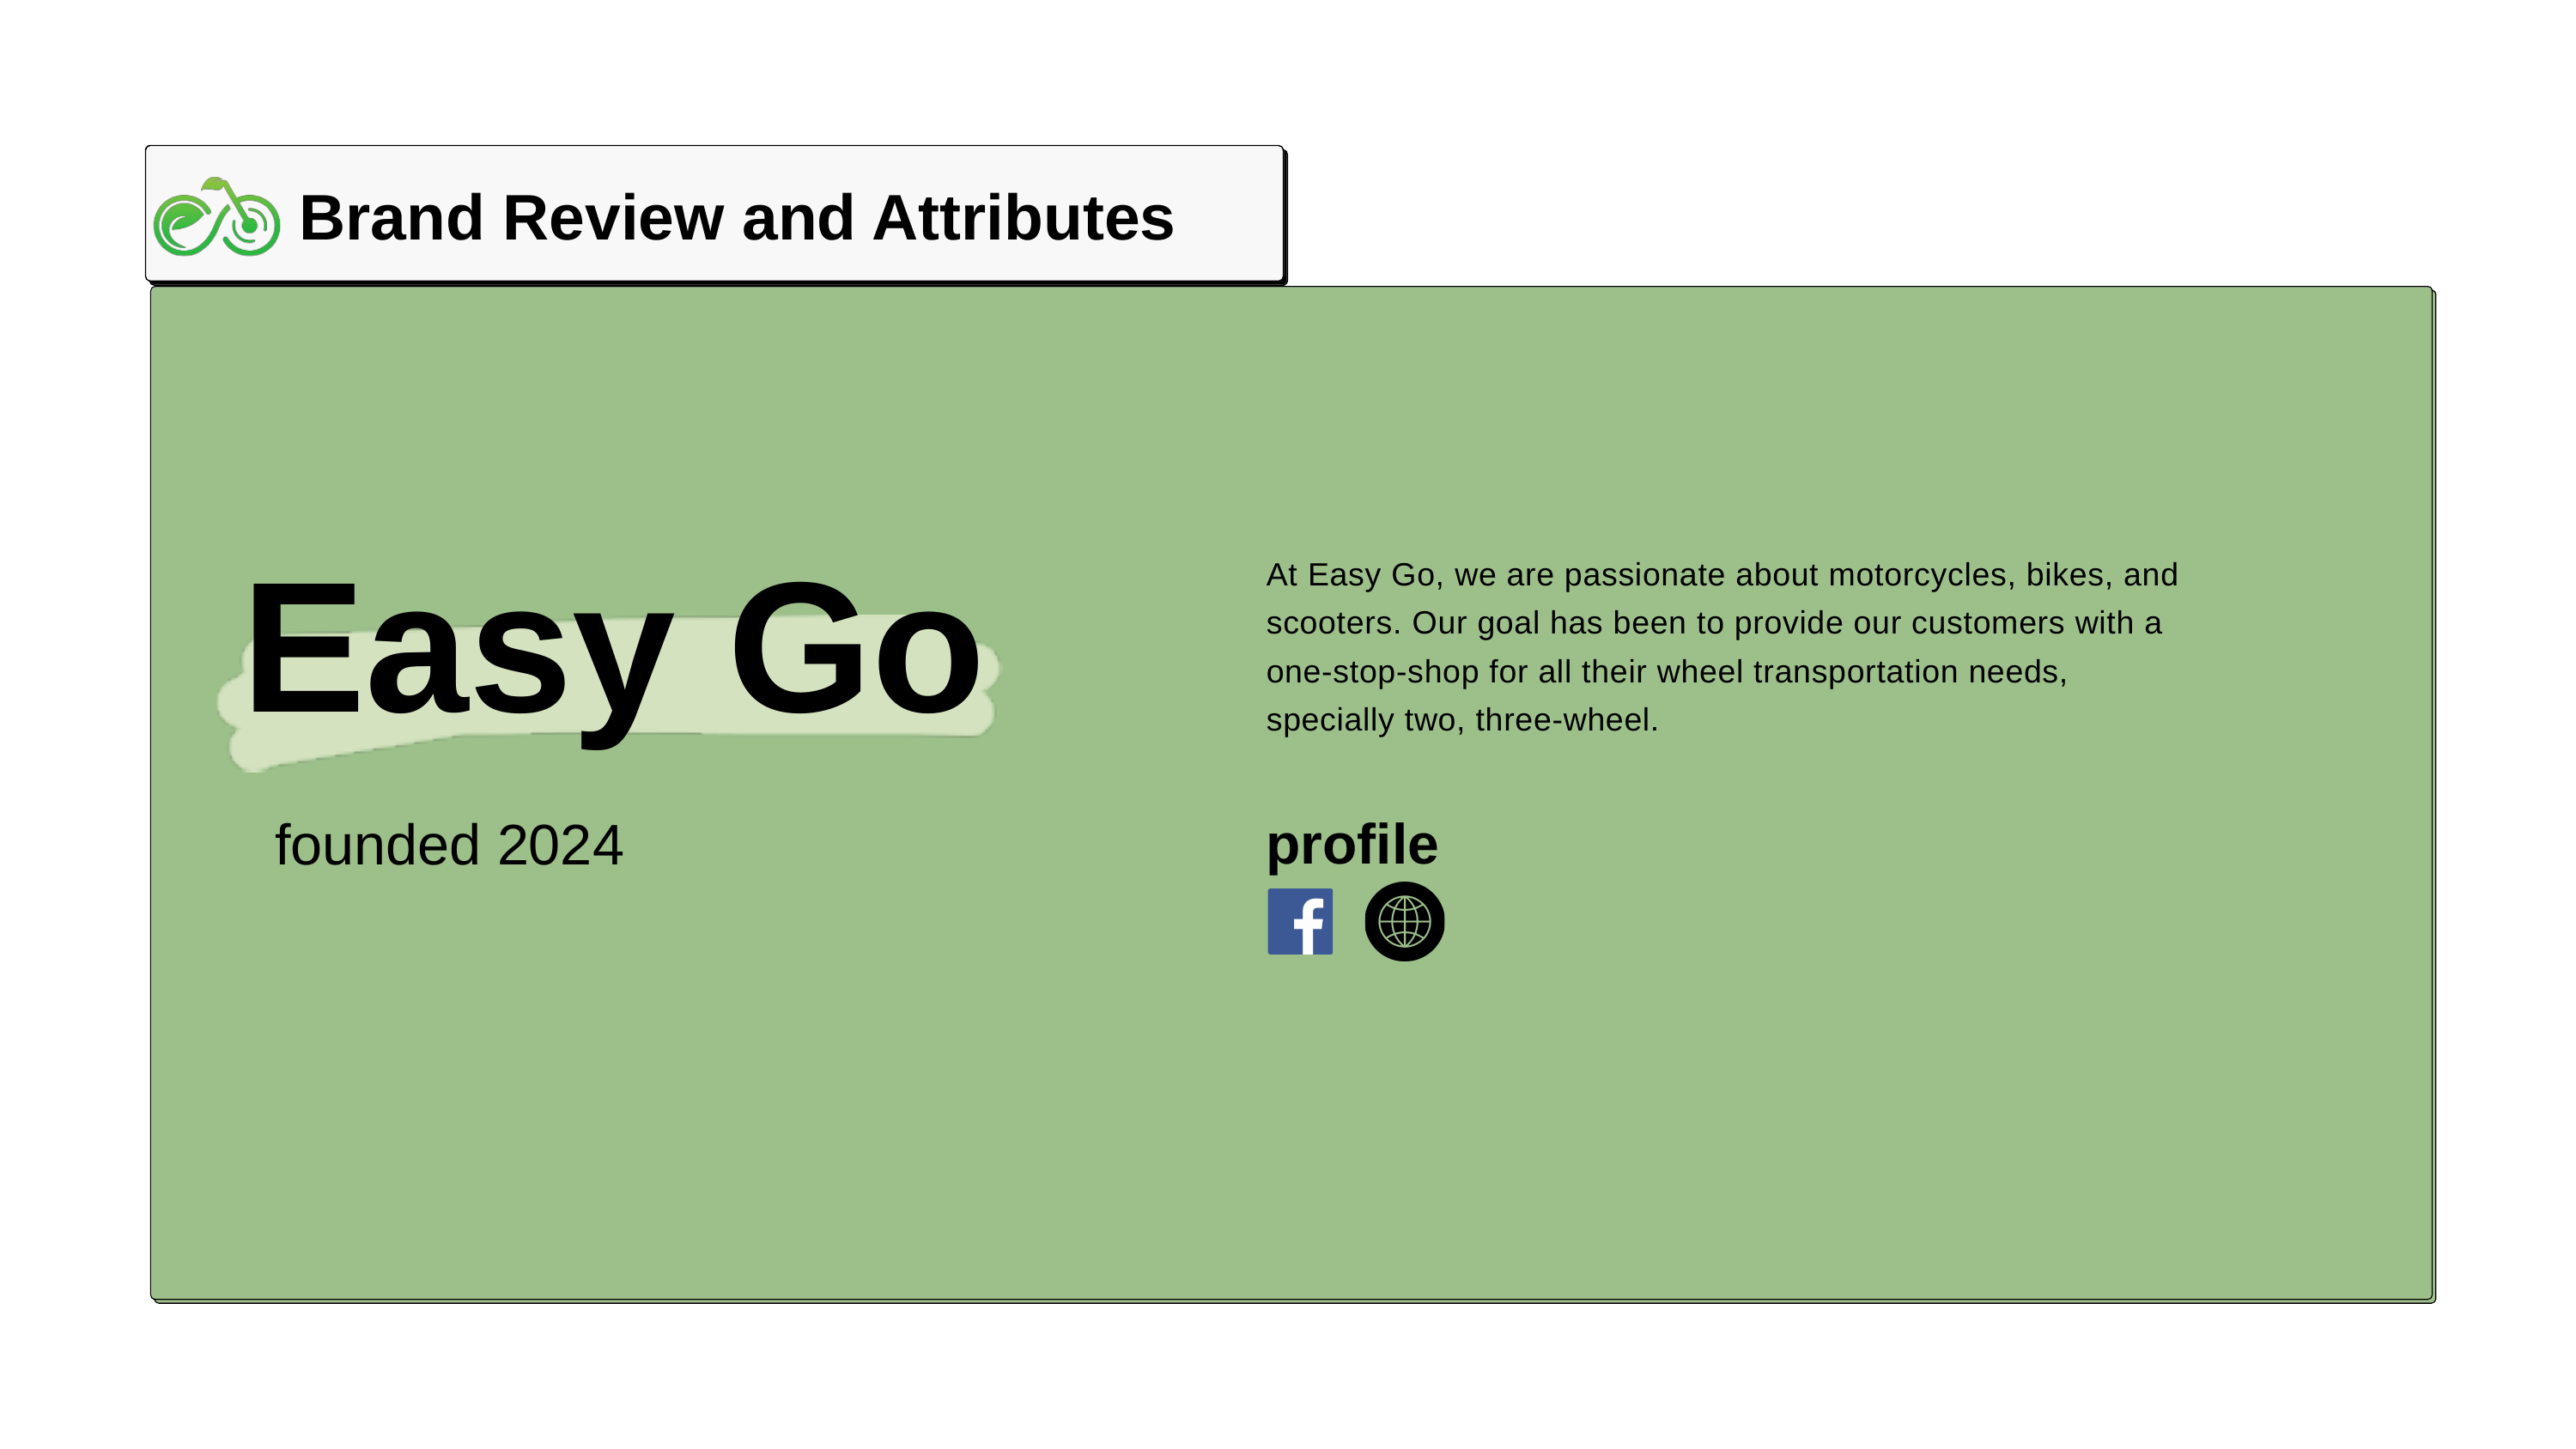

Brand Review and Attributes

At Easy Go, we are passionate about motorcycles, bikes, and scooters. Our goal has been to provide our customers with a one-stop-shop for all their wheel transportation needs, specially two, three-wheel.
Easy Go

founded 2024
profile